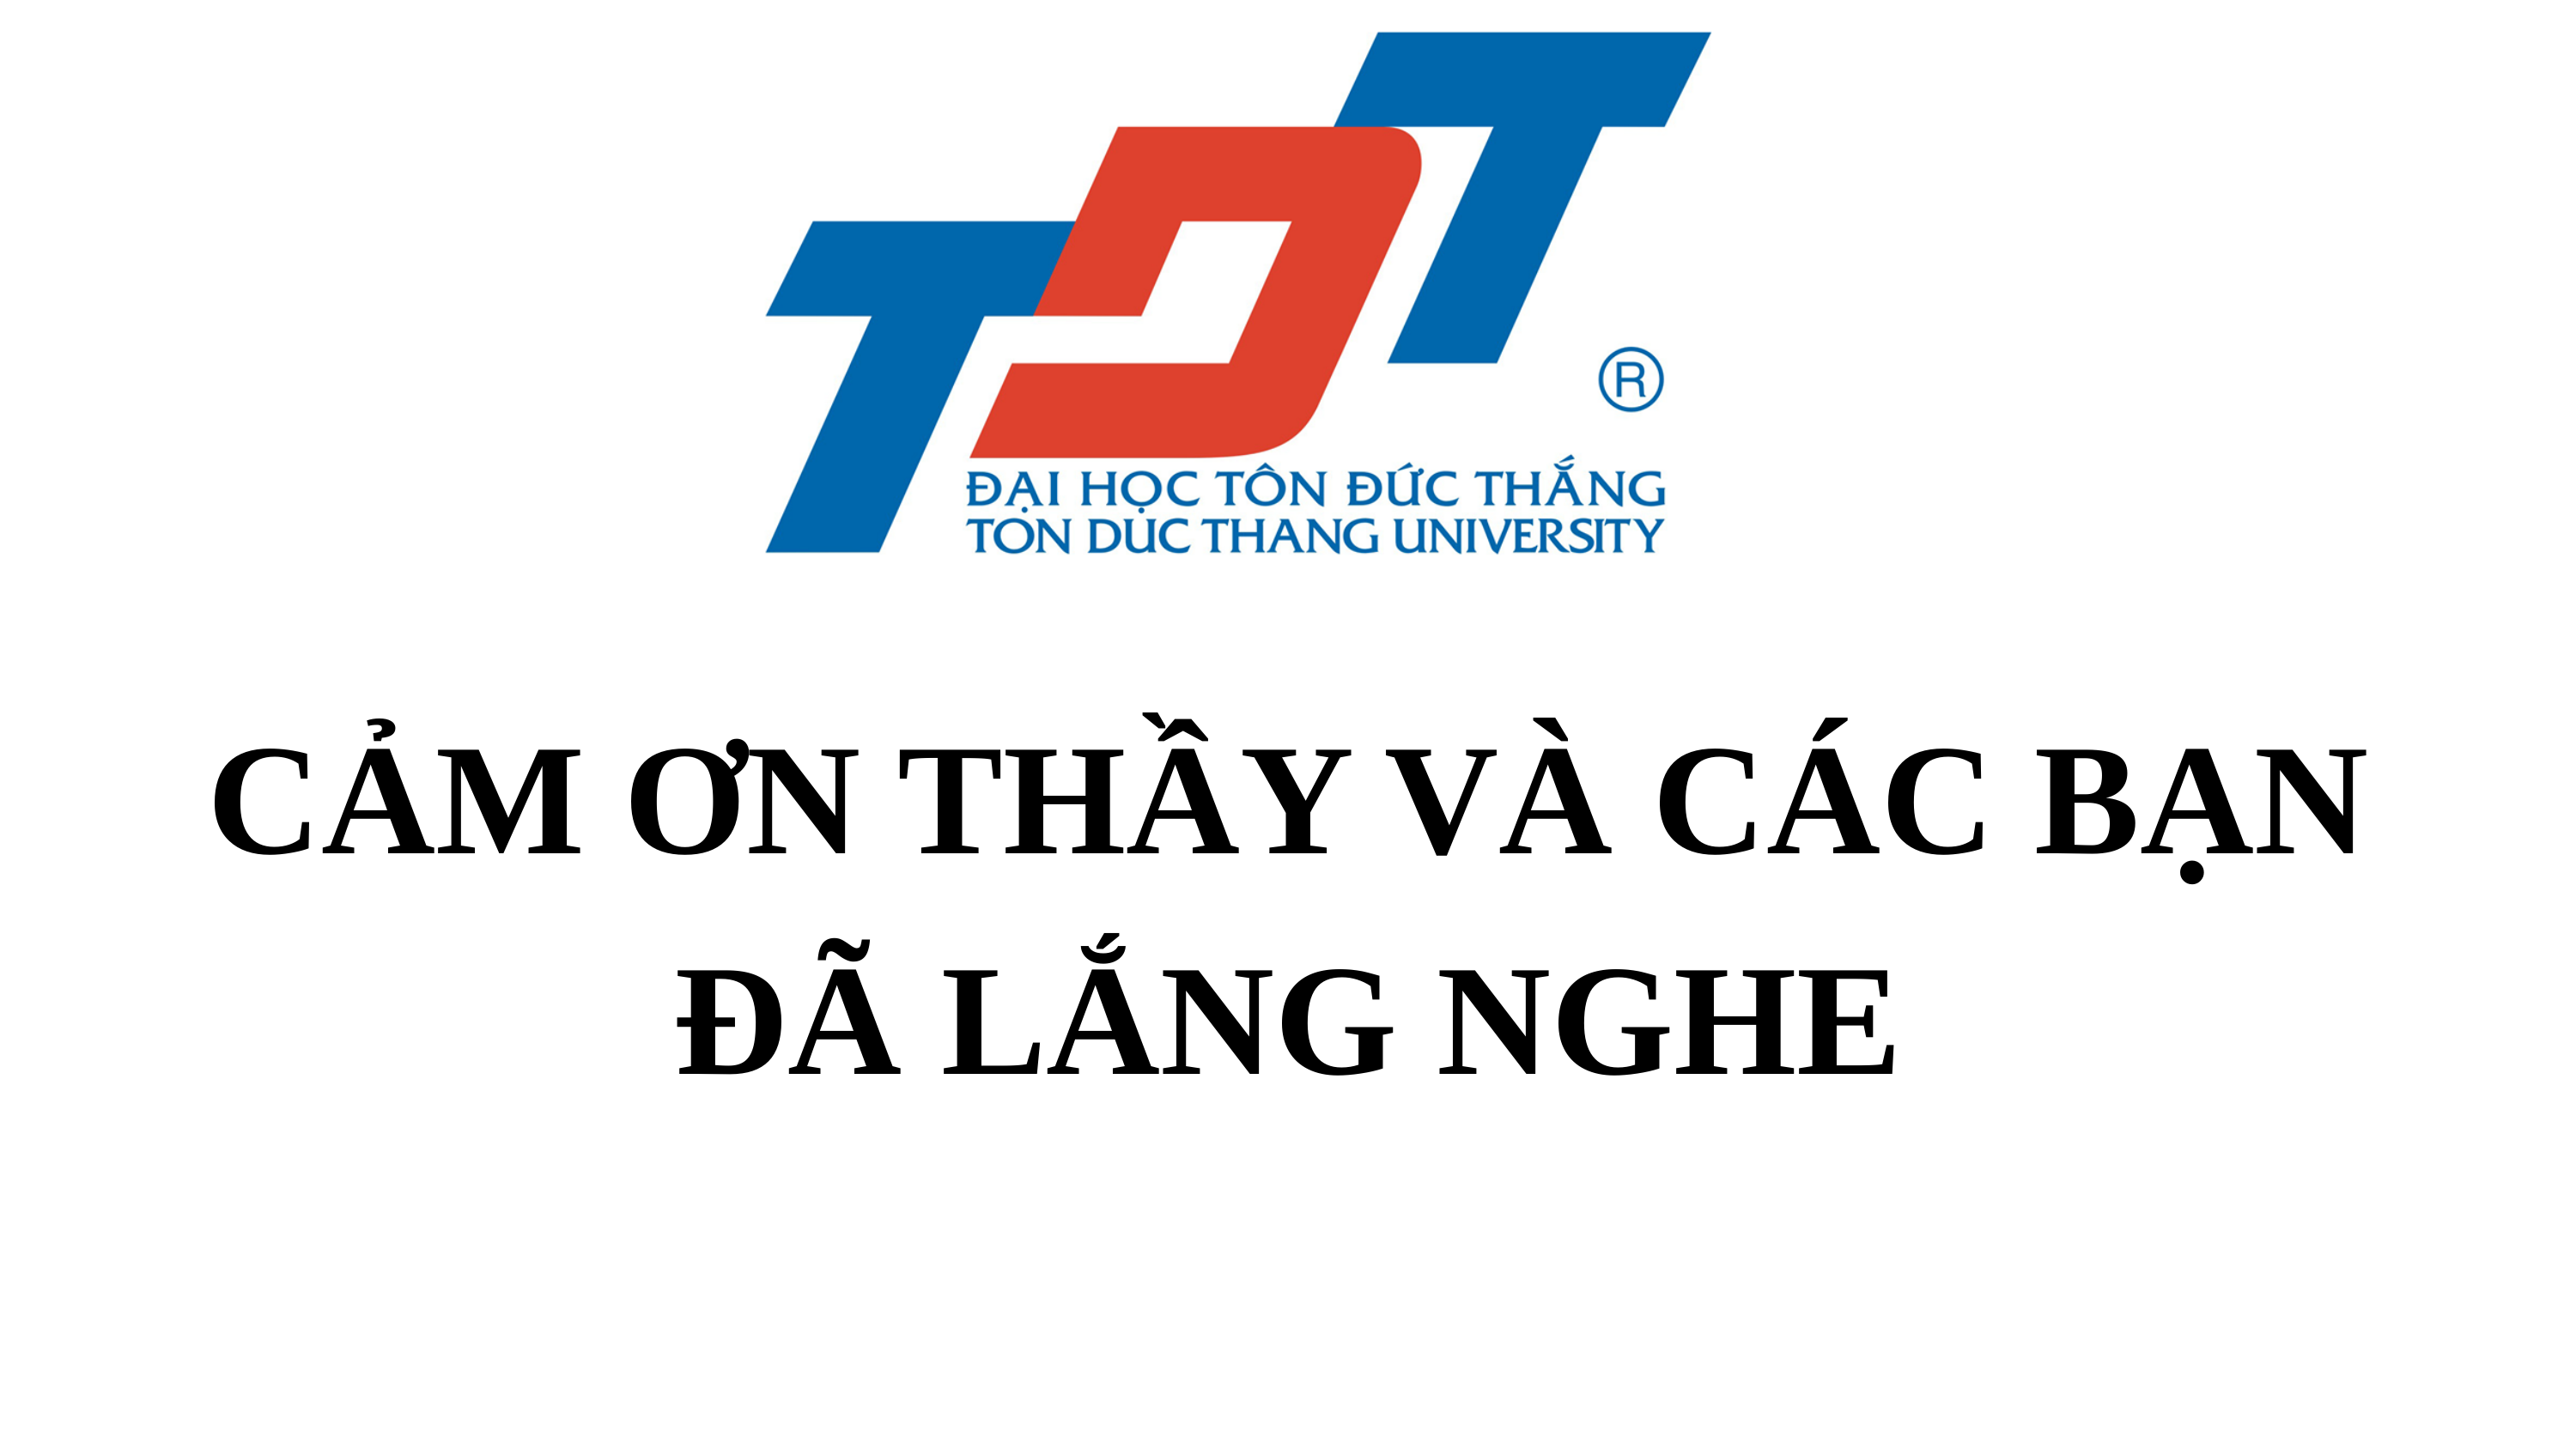

CẢM ƠN THẦY VÀ CÁC BẠN
ĐÃ LẮNG NGHE